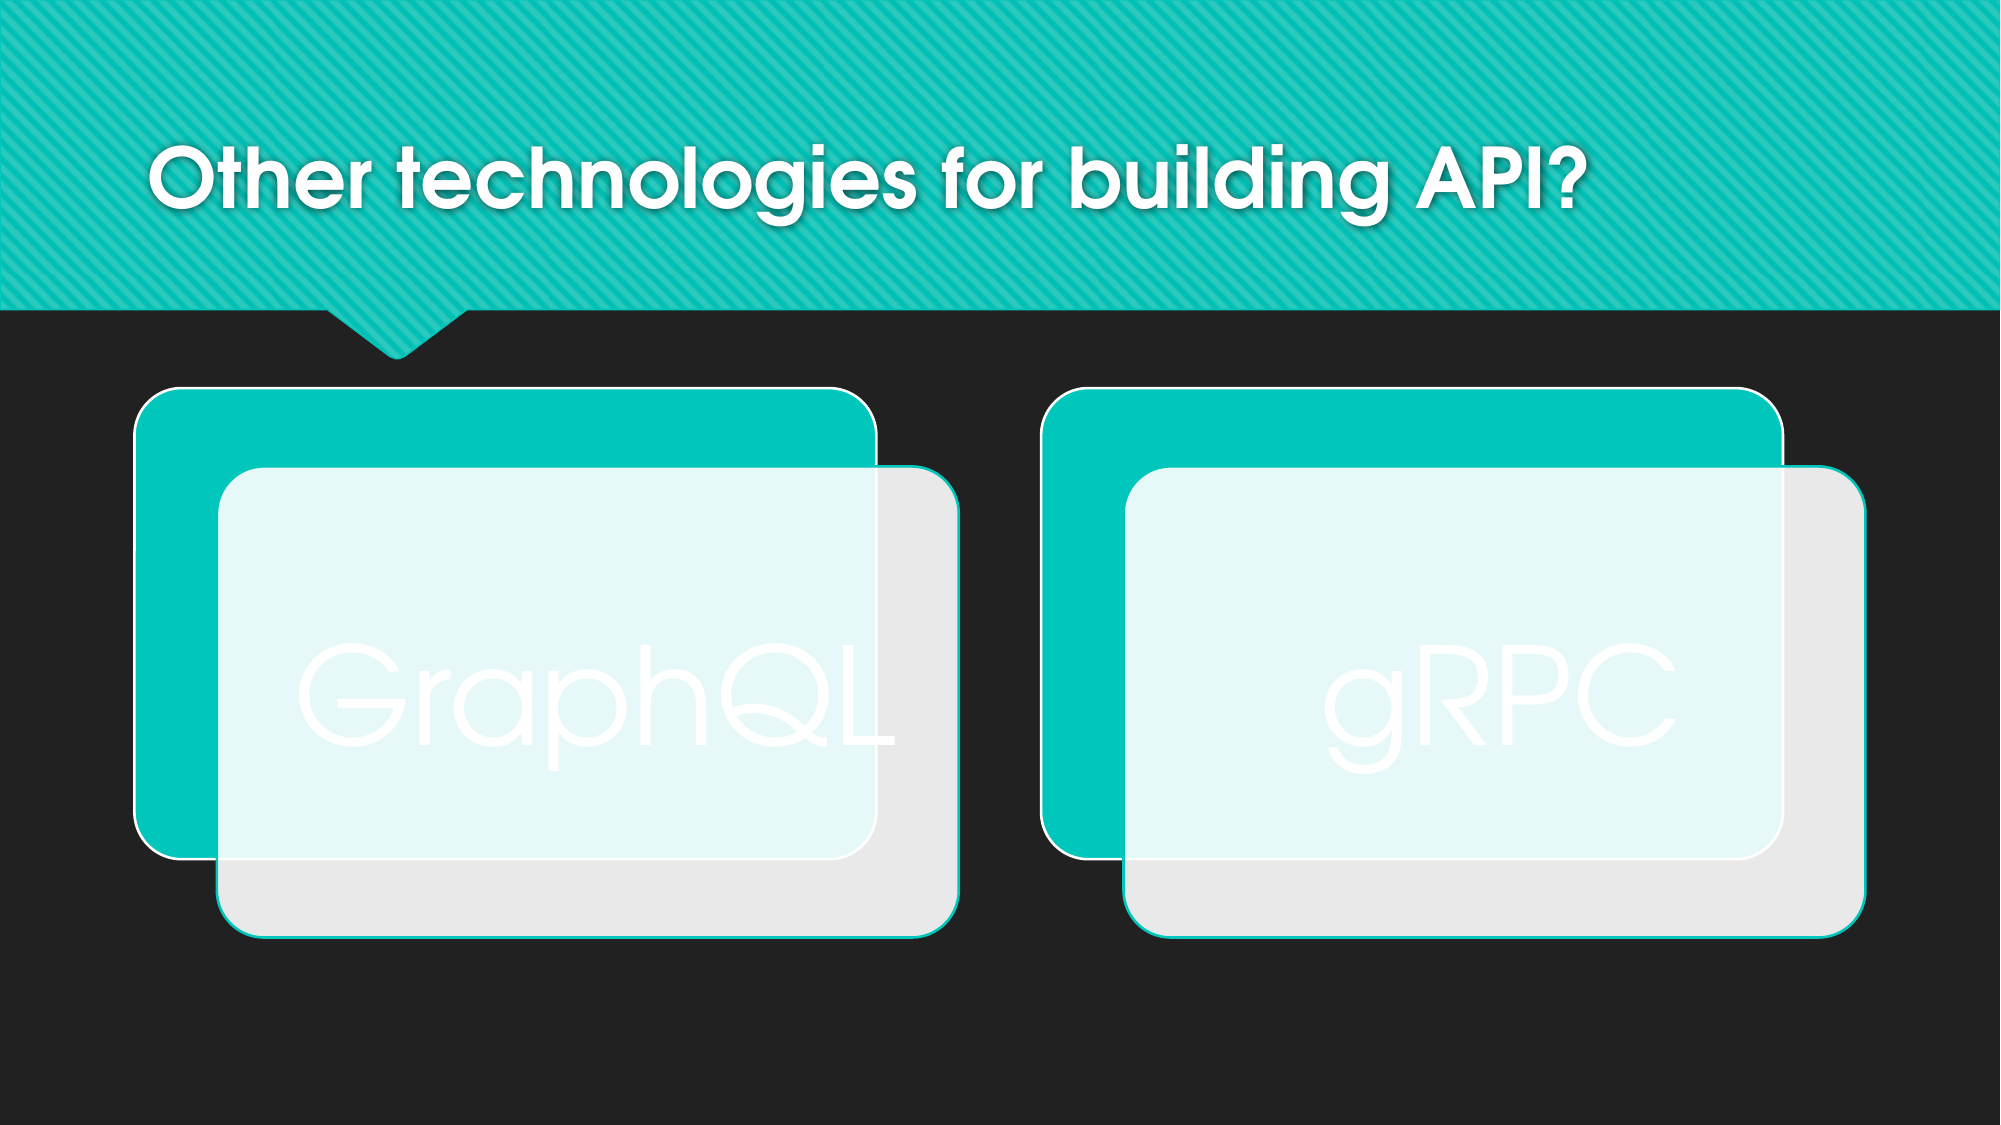

# Other technologies for building API?
GraphQL
gRPC